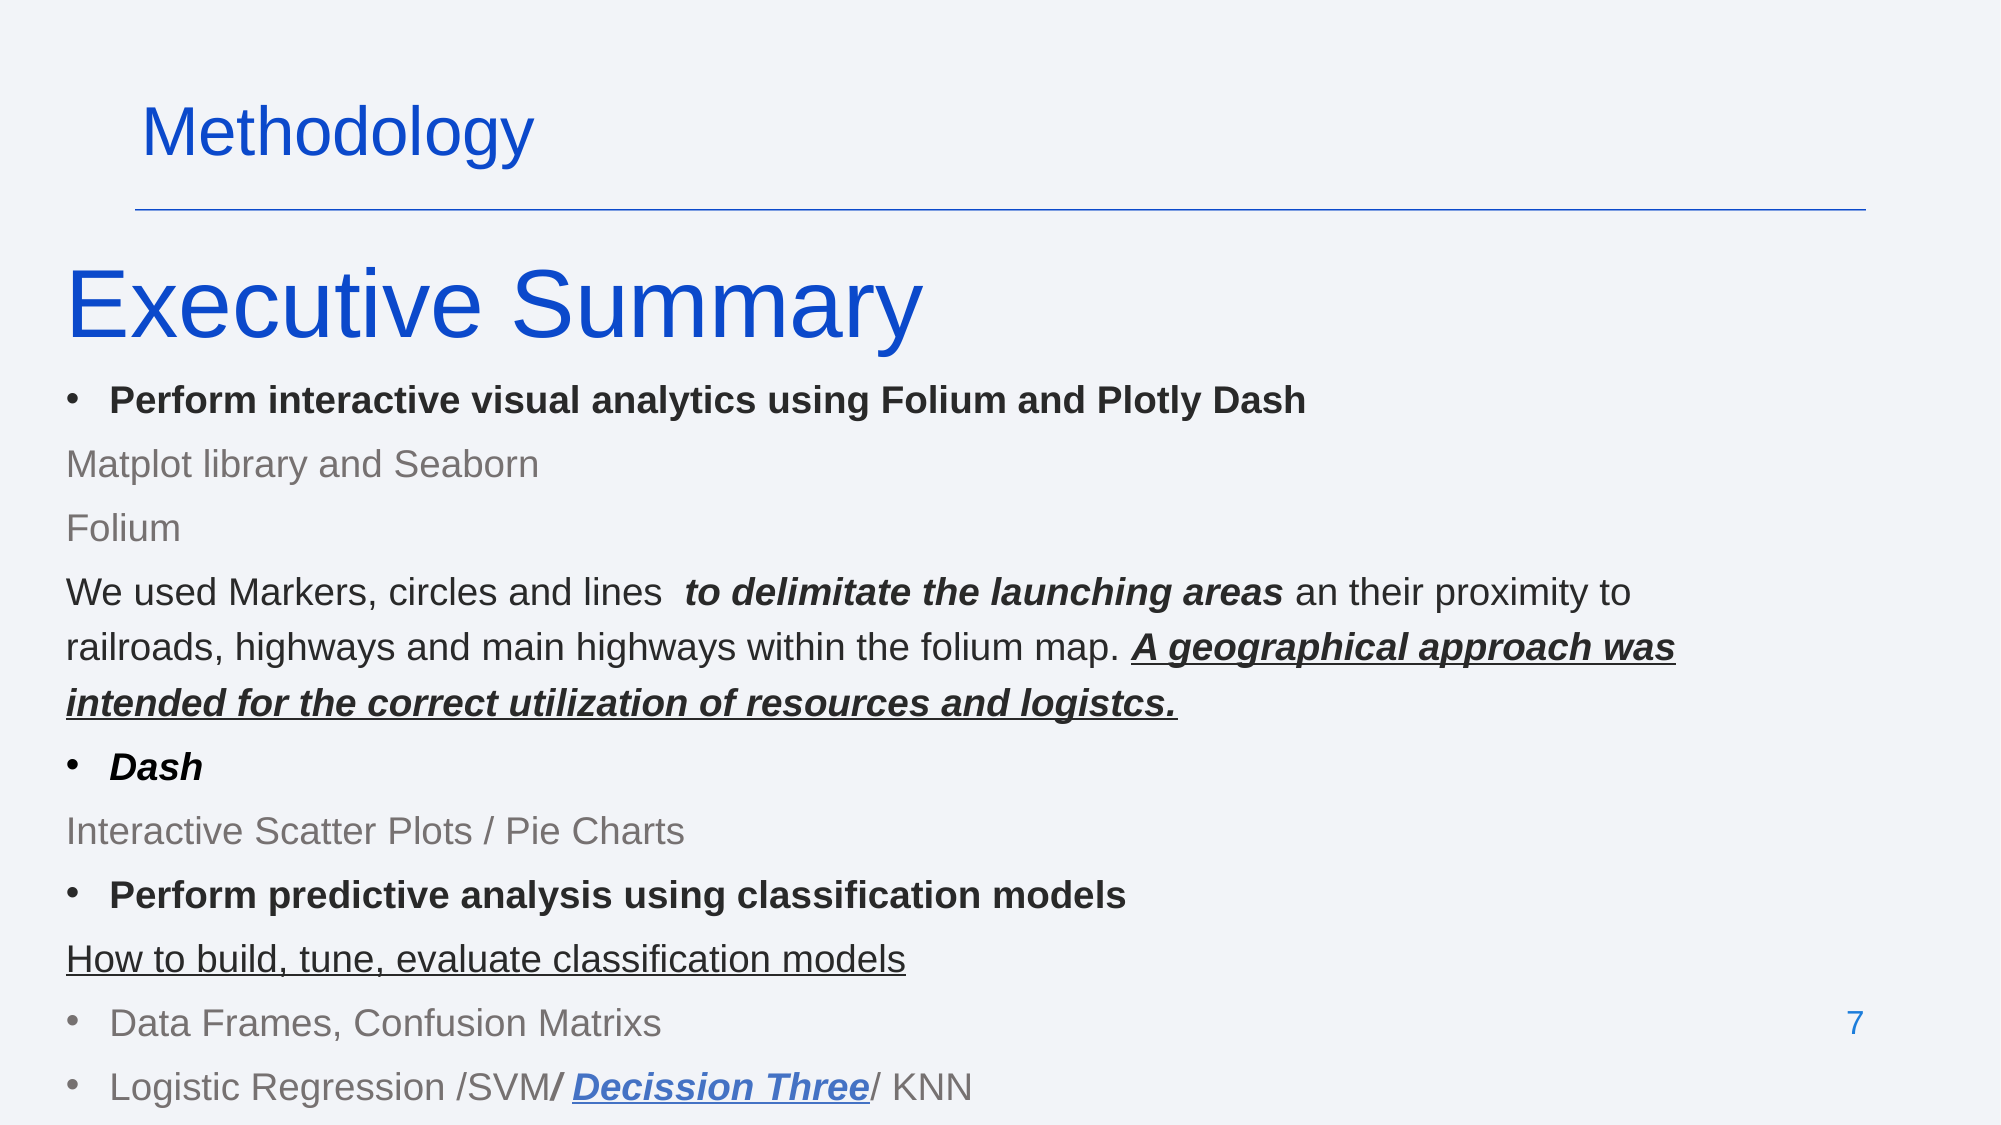

Methodology
Executive Summary
Perform interactive visual analytics using Folium and Plotly Dash
Matplot library and Seaborn
Folium
We used Markers, circles and lines  to delimitate the launching areas an their proximity to railroads, highways and main highways within the folium map. A geographical approach was intended for the correct utilization of resources and logistcs.
Dash
Interactive Scatter Plots / Pie Charts
Perform predictive analysis using classification models
How to build, tune, evaluate classification models
Data Frames, Confusion Matrixs
Logistic Regression /SVM/ Decission Three/ KNN

7